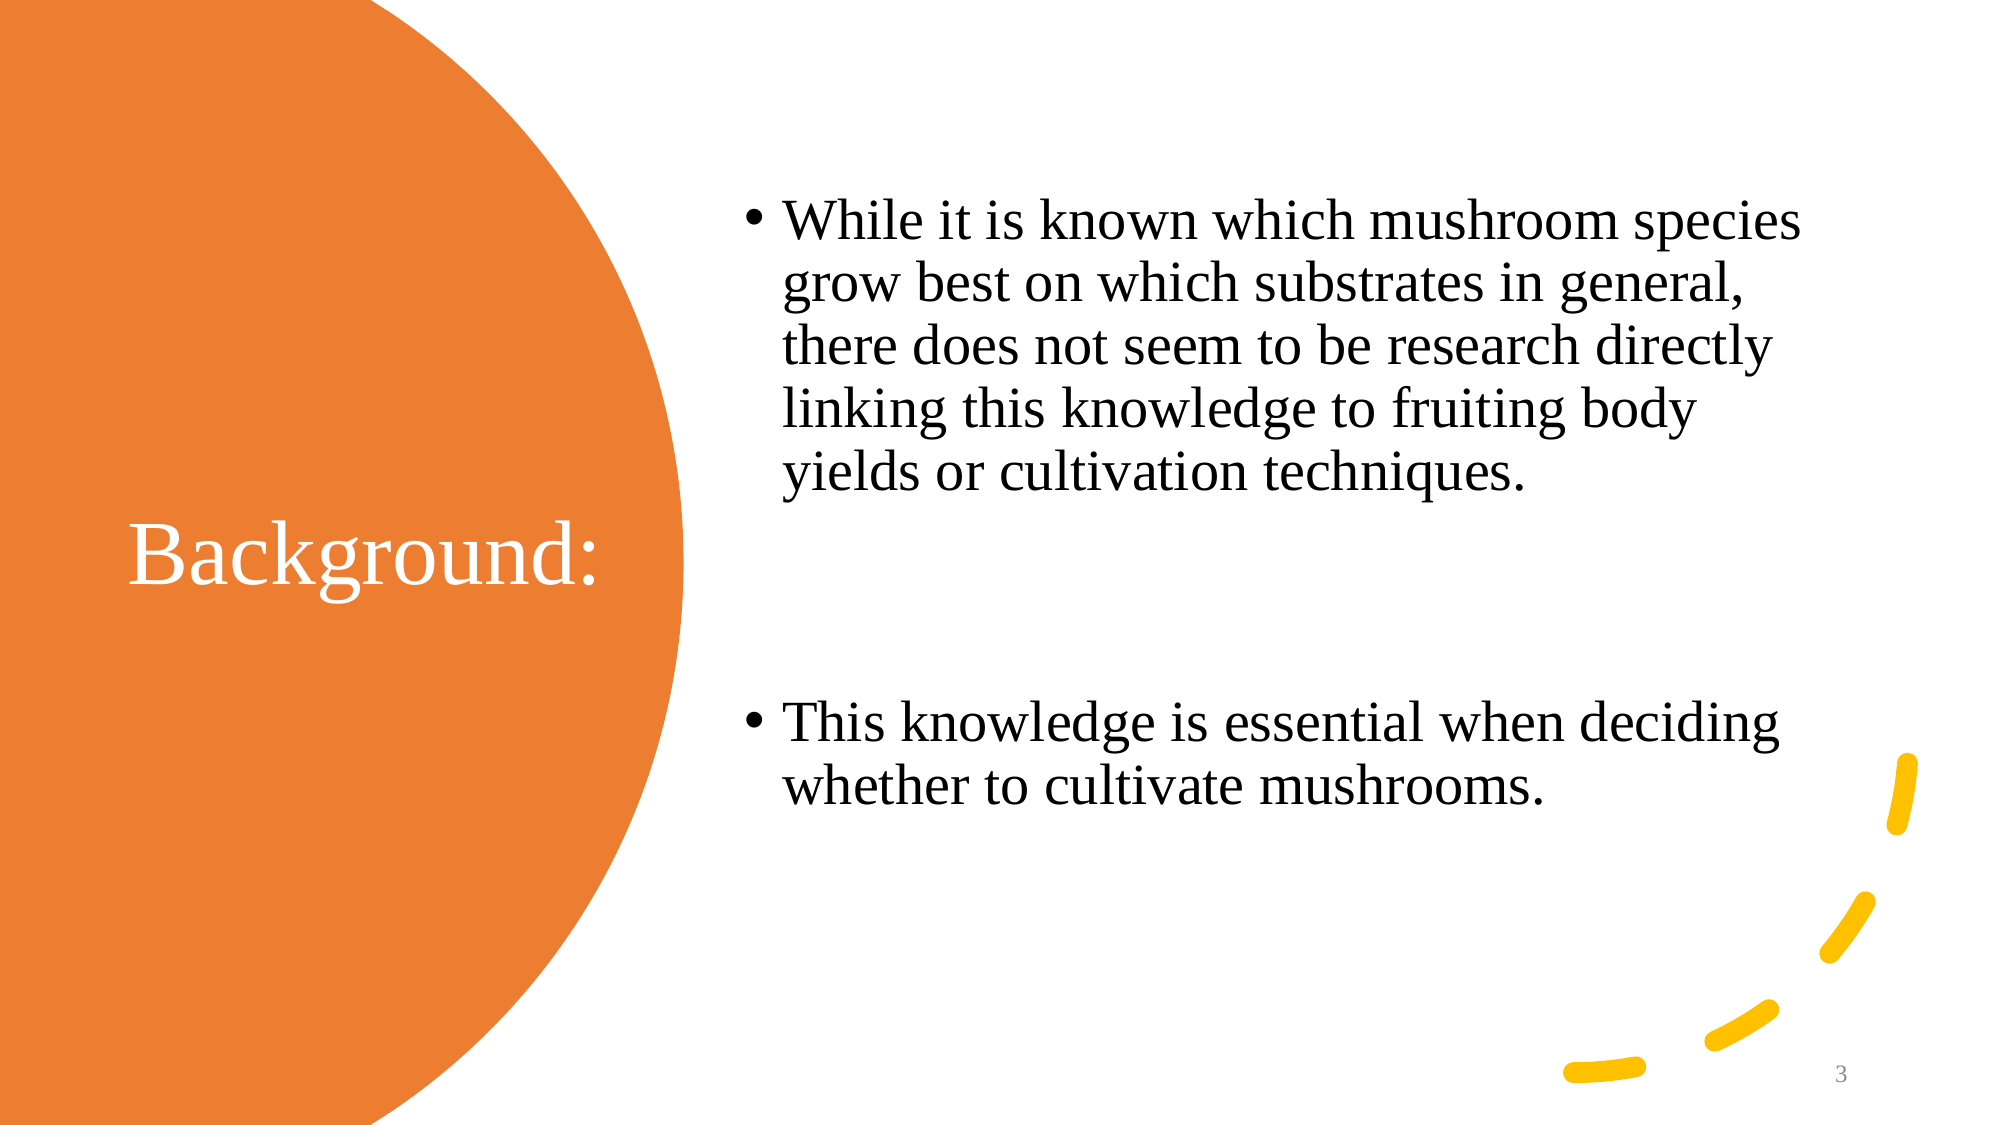

While it is known which mushroom species grow best on which substrates in general, there does not seem to be research directly linking this knowledge to fruiting body yields or cultivation techniques.

This knowledge is essential when deciding whether to cultivate mushrooms.

# Background:

3